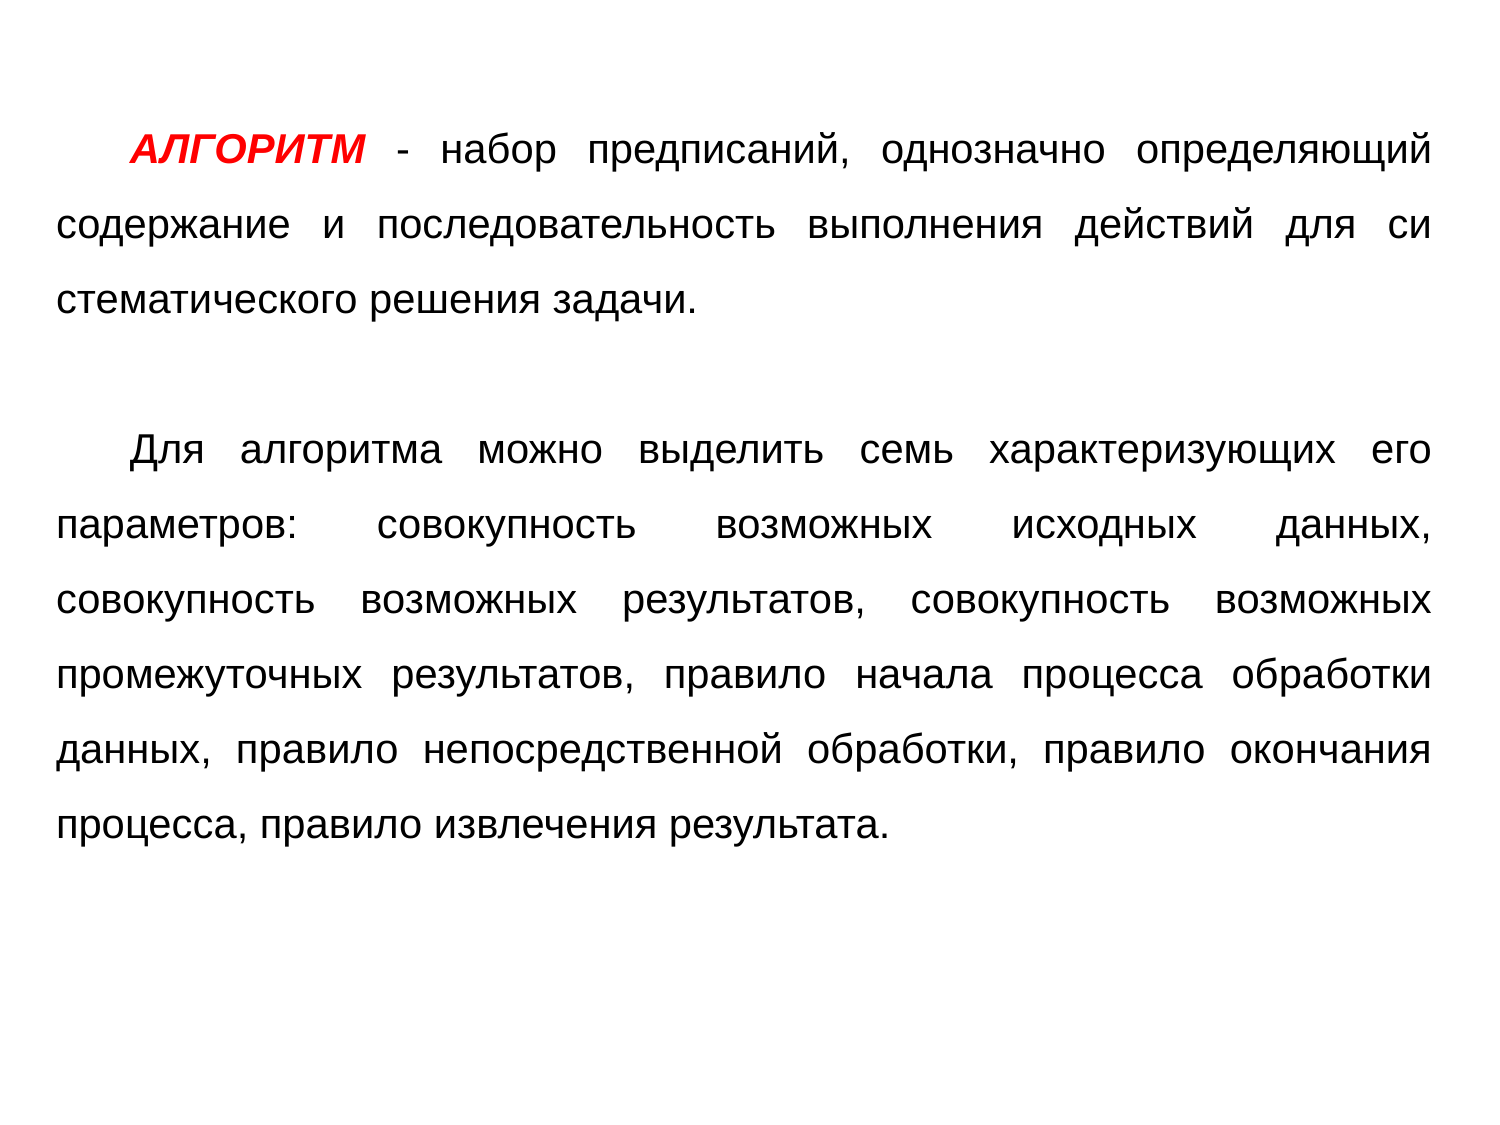

АЛГОРИТМ - набор предписаний, однозначно определяющий содержание и последовательность выполнения действий для си­стематического решения задачи.

Для алгоритма можно выделить семь характеризующих его параметров: совокупность возможных исходных данных, совокупность возможных результатов, совокуп­ность возможных промежуточных результатов, правило начала про­цесса обработки данных, правило непосредственной обработки, правило окончания процесса, правило извлечения результата.